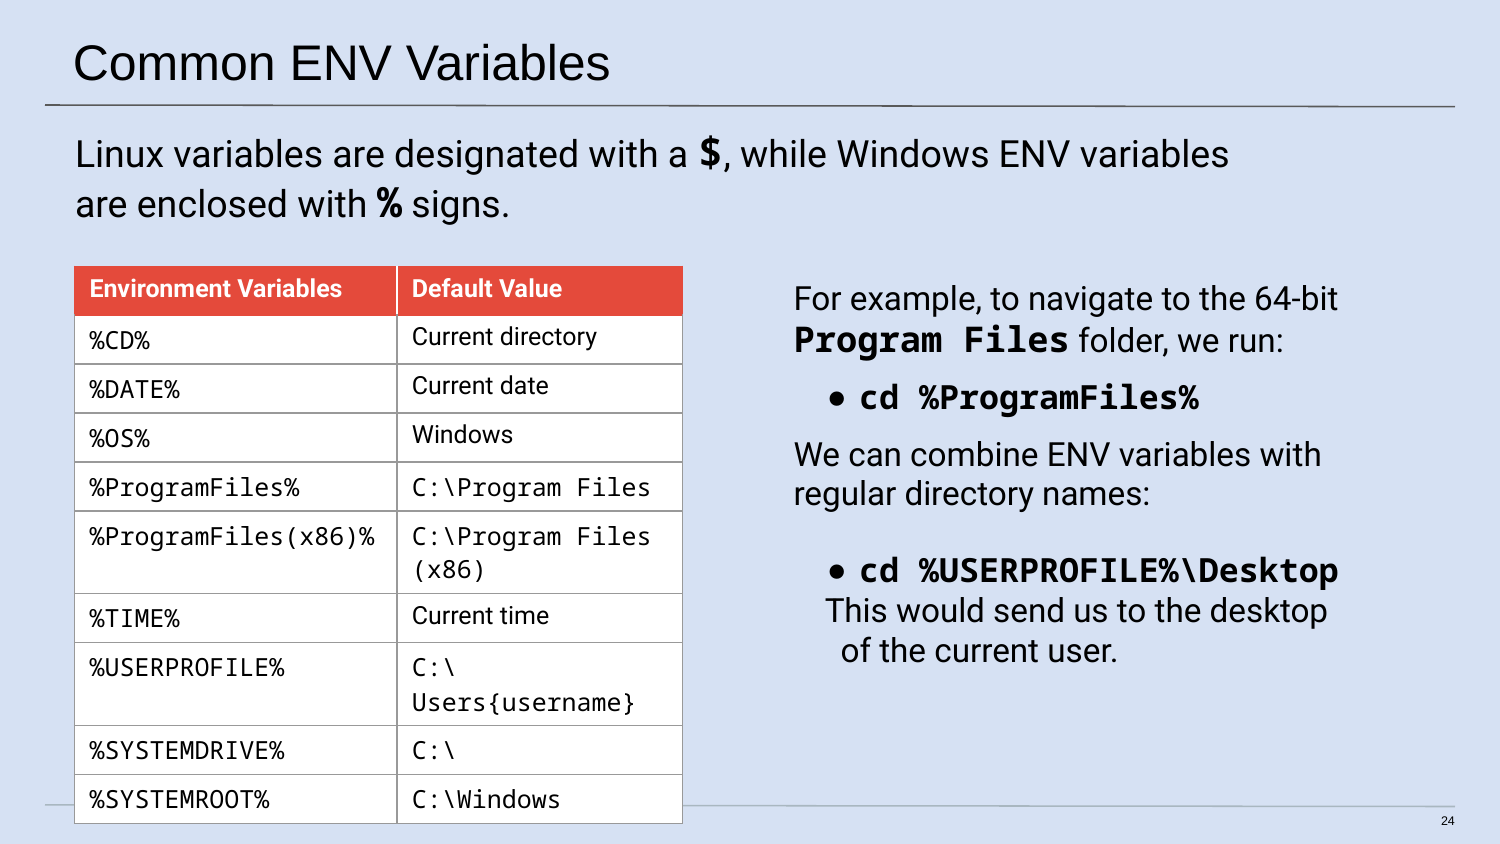

# Common ENV Variables
Linux variables are designated with a $, while Windows ENV variables
are enclosed with % signs.

| Environment Variables | Default Value |
| --- | --- |
| %CD% | Current directory |
| %DATE% | Current date |
| %OS% | Windows |
| %ProgramFiles% | C:\Program Files |
| %ProgramFiles(x86)% | C:\Program Files (x86) |
| %TIME% | Current time |
| %USERPROFILE% | C:\Users{username} |
| %SYSTEMDRIVE% | C:\ |
| %SYSTEMROOT% | C:\Windows |
For example, to navigate to the 64-bit Program Files folder, we run:
cd %ProgramFiles%
We can combine ENV variables with regular directory names:
cd %USERPROFILE%\Desktop
This would send us to the desktop
of the current user.
24